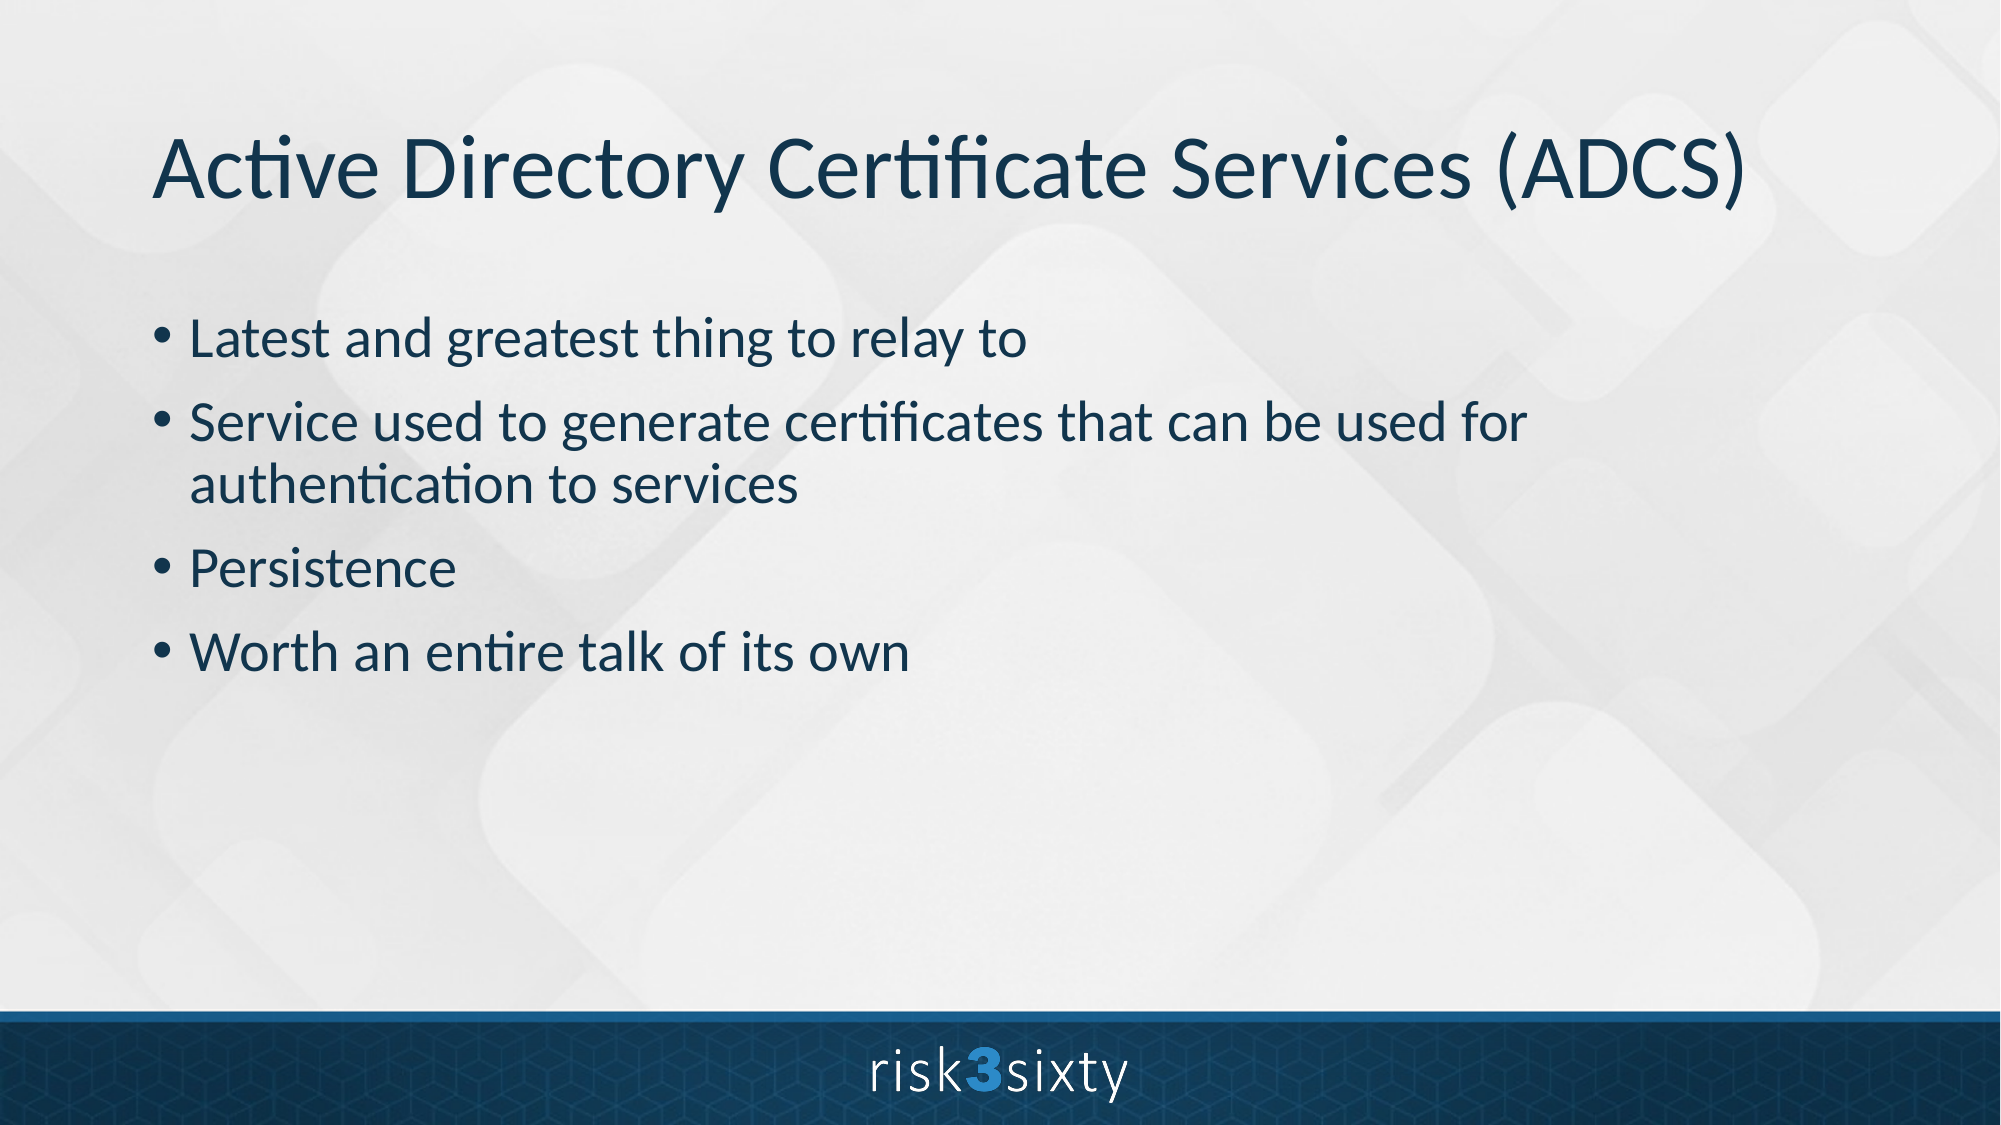

# Active Directory Certificate Services (ADCS)
Latest and greatest thing to relay to
Service used to generate certificates that can be used for authentication to services
Persistence
Worth an entire talk of its own